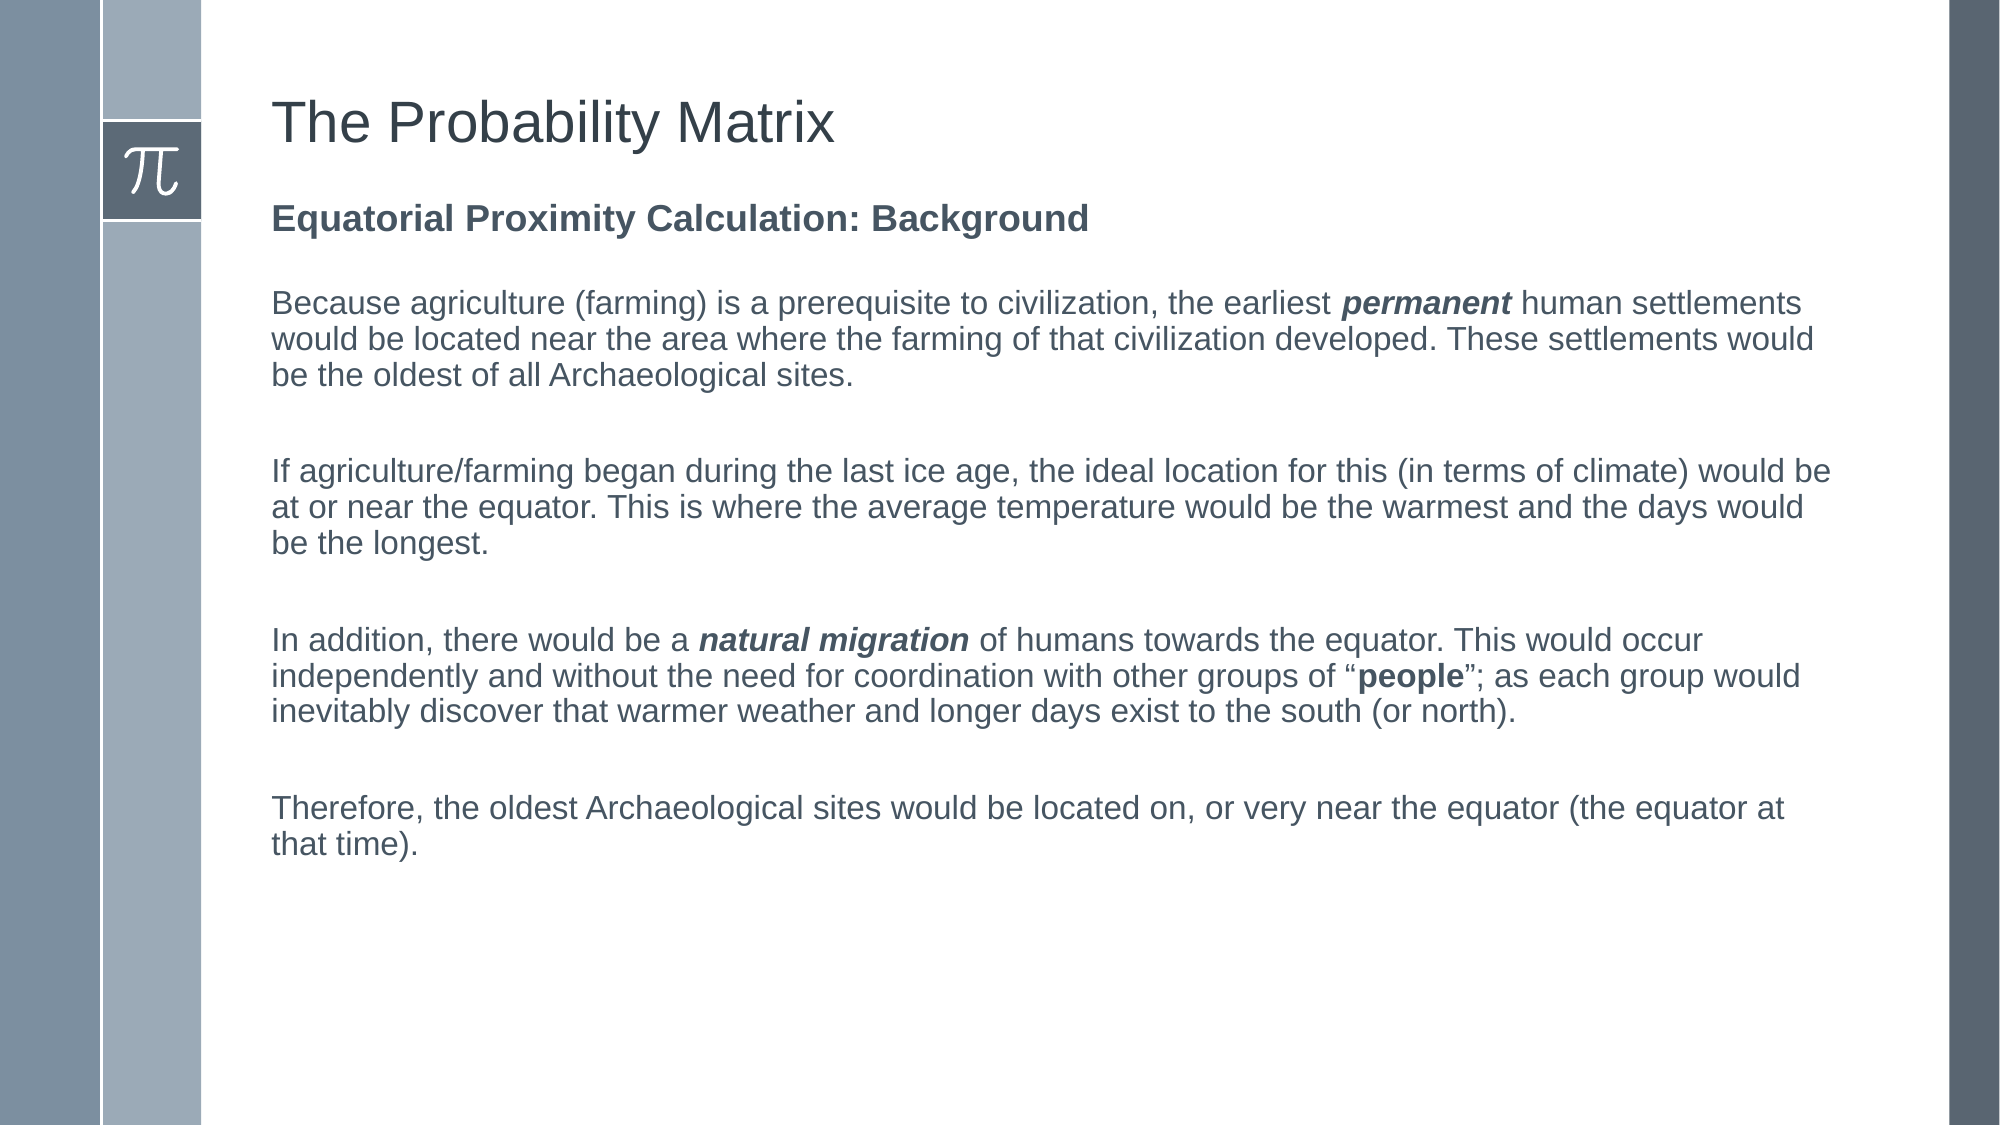

# The Probability Matrix
Equatorial Proximity Calculation: Background
Because agriculture (farming) is a prerequisite to civilization, the earliest permanent human settlements  would be located near the area where the farming of that civilization developed. These settlements would be the oldest of all Archaeological sites.

If agriculture/farming began during the last ice age, the ideal location for this (in terms of climate) would be at or near the equator. This is where the average temperature would be the warmest and the days would be the longest.

In addition, there would be a natural migration of humans towards the equator. This would occur independently and without the need for coordination with other groups of “people”; as each group would inevitably discover that warmer weather and longer days exist to the south (or north).

Therefore, the oldest Archaeological sites would be located on, or very near the equator (the equator at that time).